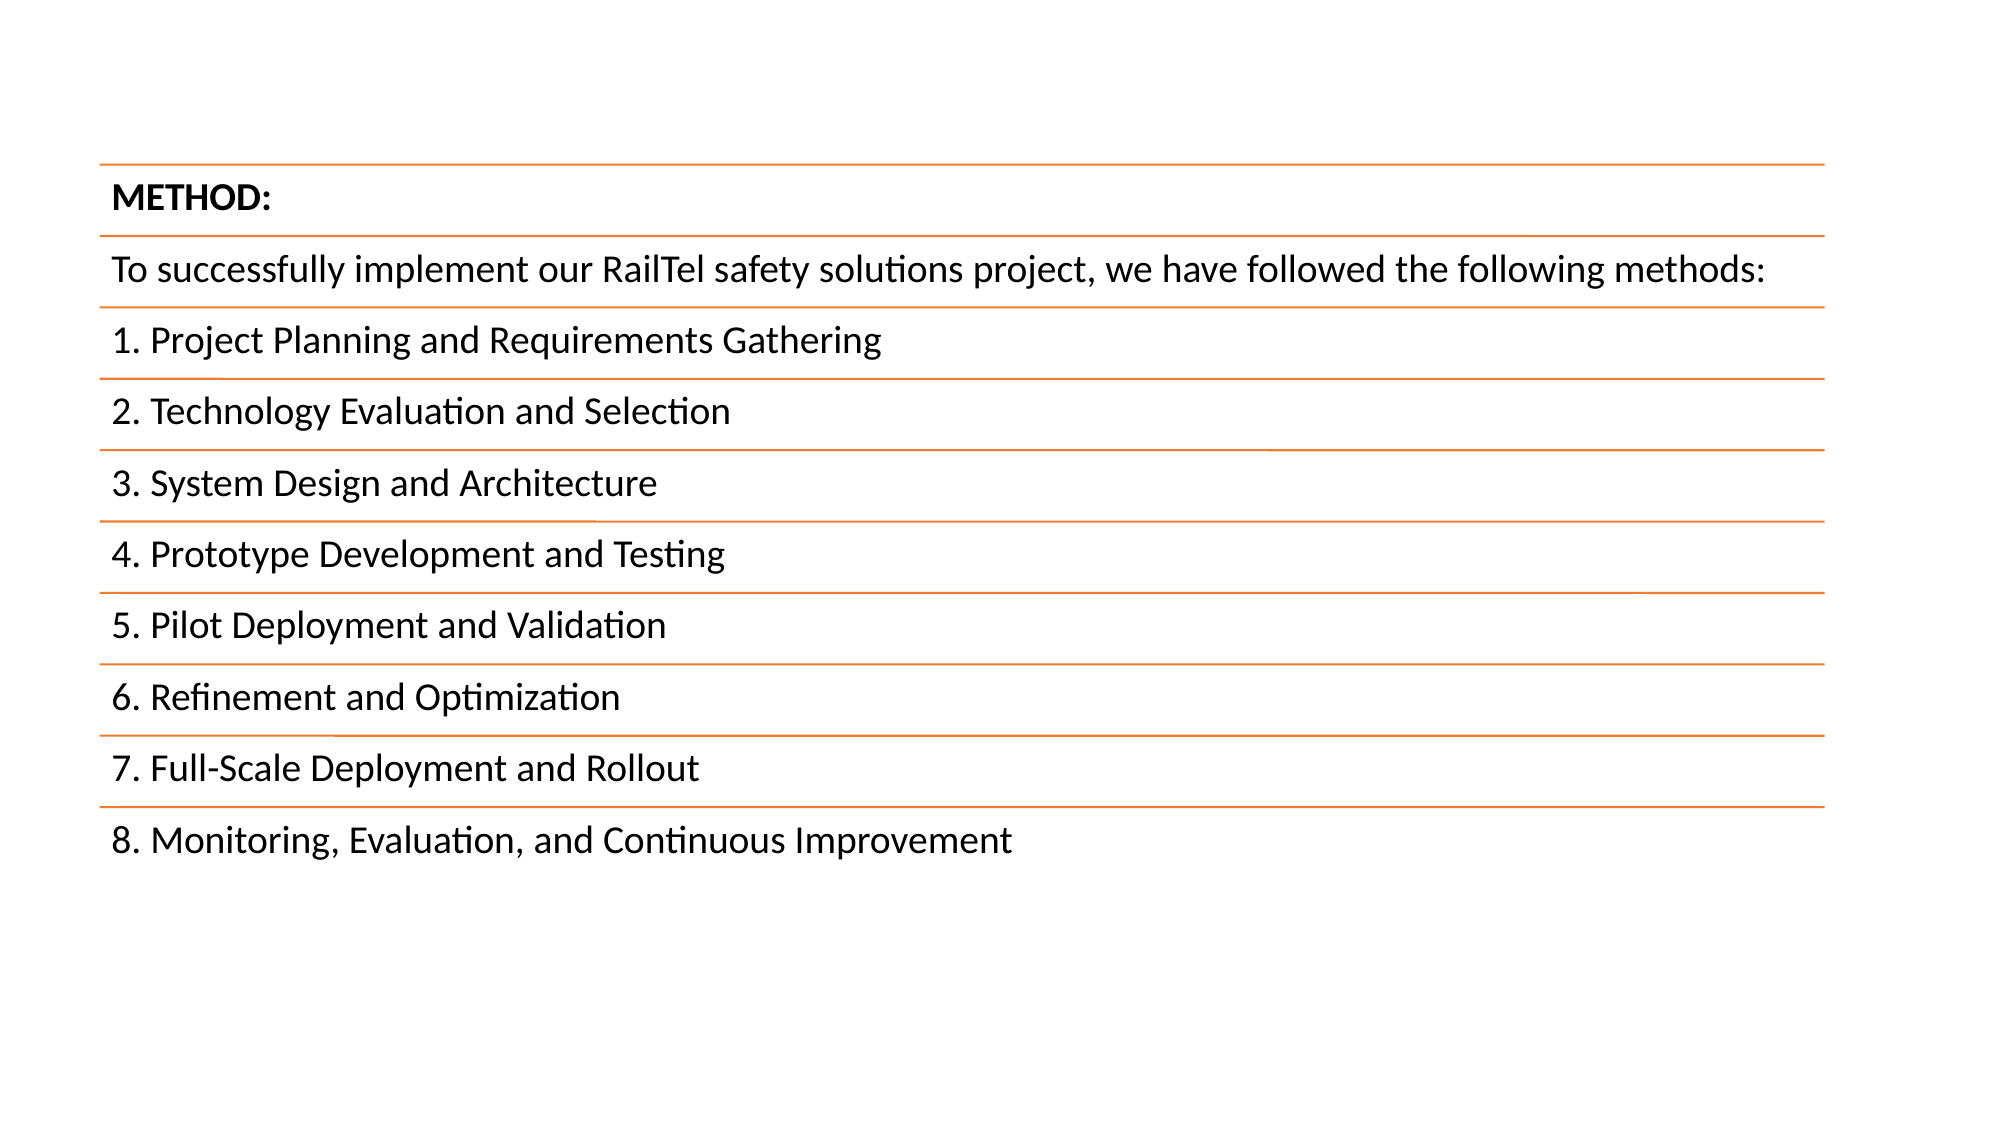

METHOD:
To successfully implement our RailTel safety solutions project, we have followed the following methods:
1. Project Planning and Requirements Gathering
2. Technology Evaluation and Selection
3. System Design and Architecture
4. Prototype Development and Testing
5. Pilot Deployment and Validation
6. Refinement and Optimization
7. Full-Scale Deployment and Rollout
8. Monitoring, Evaluation, and Continuous Improvement